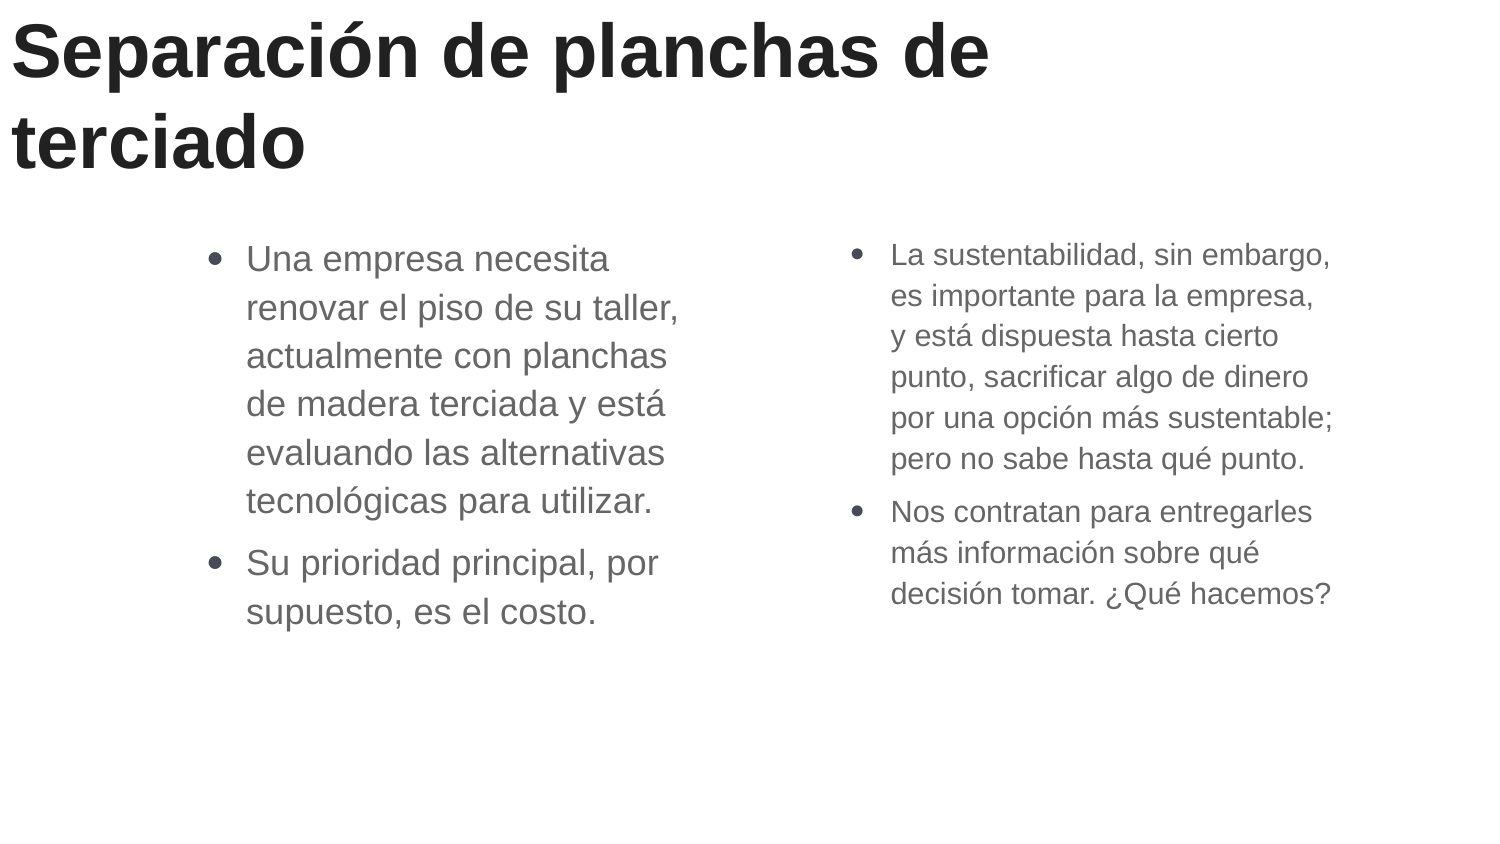

# Separación de planchas de terciado
Una empresa necesita renovar el piso de su taller, actualmente con planchas de madera terciada y está evaluando las alternativas tecnológicas para utilizar.
Su prioridad principal, por supuesto, es el costo.

La sustentabilidad, sin embargo, es importante para la empresa, y está dispuesta hasta cierto punto, sacrificar algo de dinero por una opción más sustentable; pero no sabe hasta qué punto.
Nos contratan para entregarles más información sobre qué decisión tomar. ¿Qué hacemos?